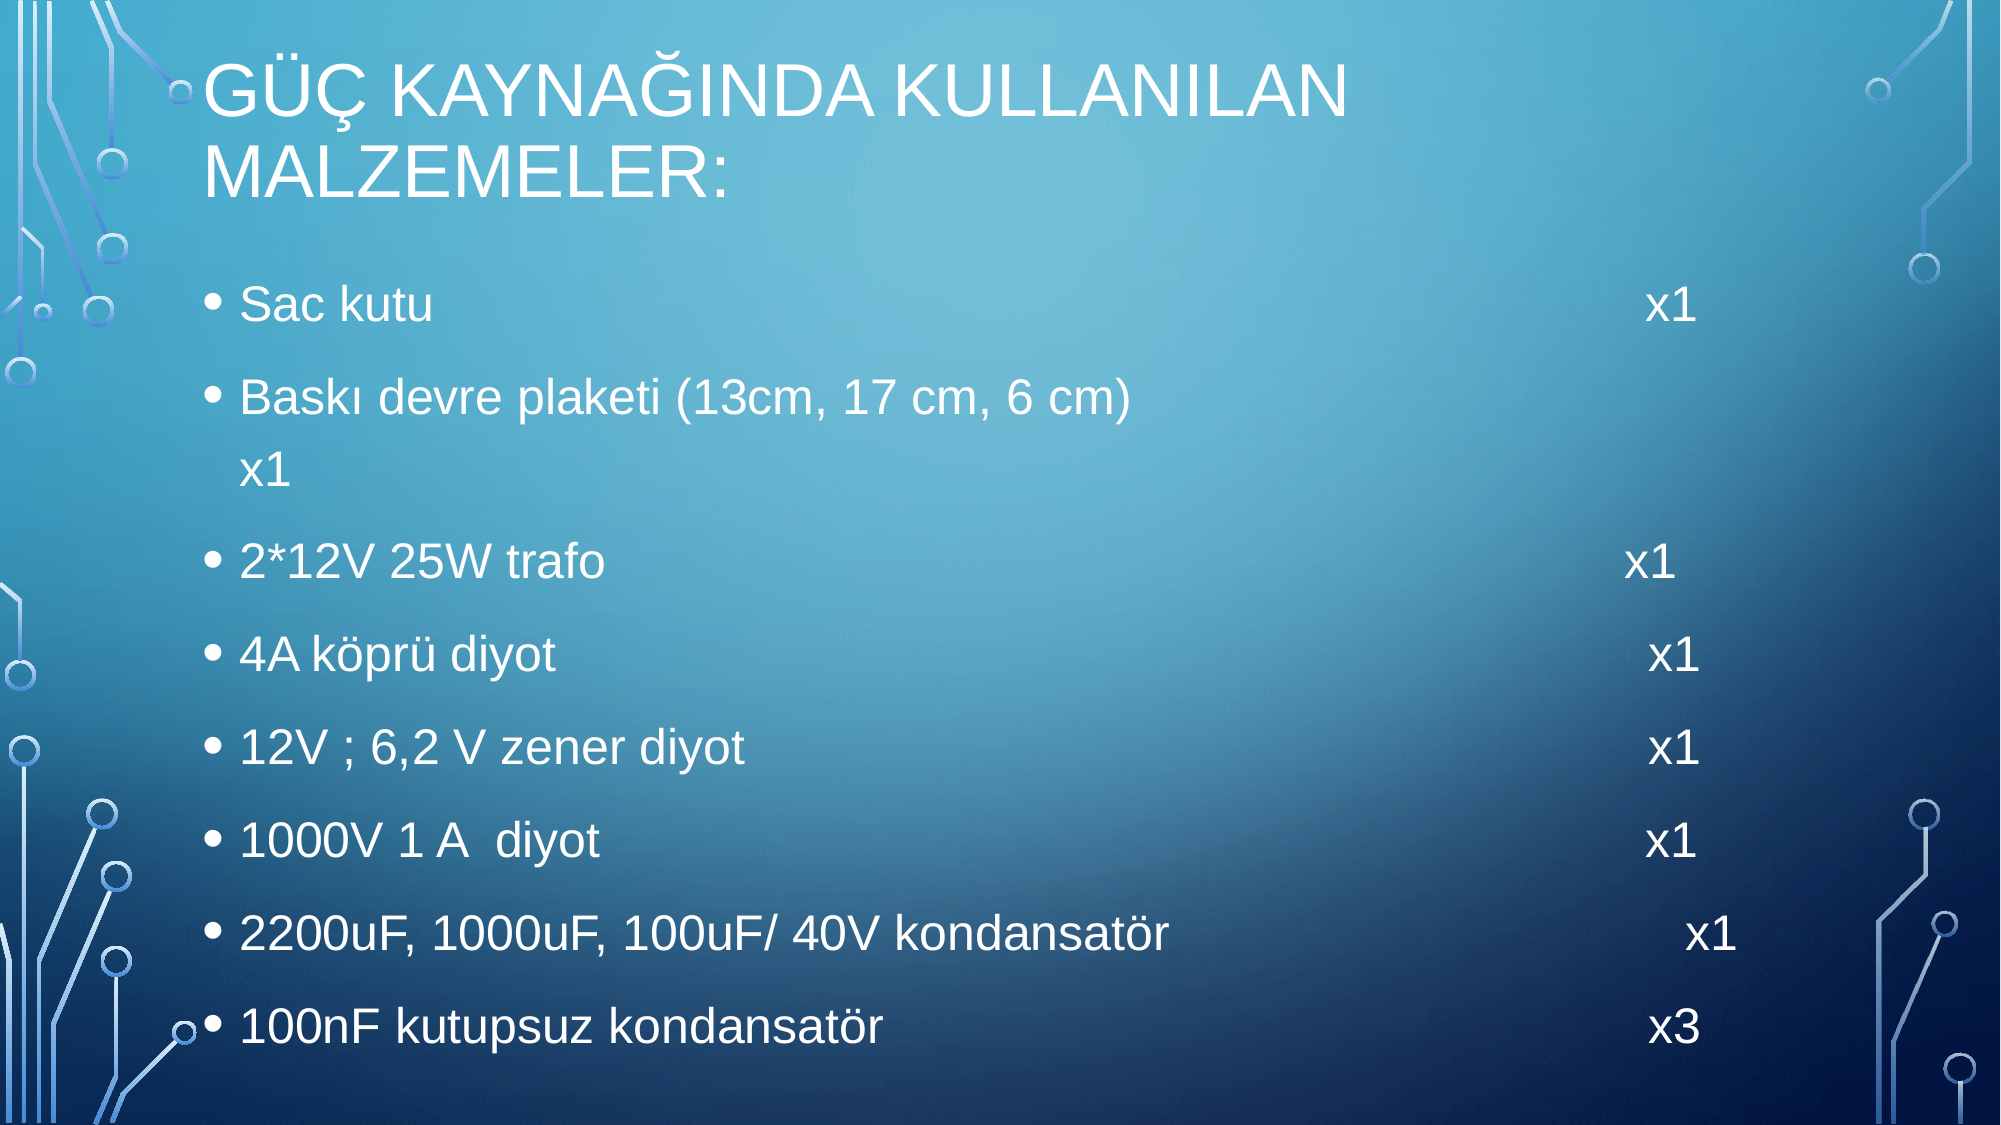

# Güç kaynağında kullanılan Malzemeler:
Sac kutu                                                 				    x1
Baskı devre plaketi (13cm, 17 cm, 6 cm) 			  	    x1
2*12V 25W trafo                                                                         x1
4A köprü diyot                                  			               x1
12V ; 6,2 V zener diyot                     			               x1
1000V 1 A  diyot                                    				    x1
2200uF, 1000uF, 100uF/ 40V kondansatör                                     x1
100nF kutupsuz kondansatör 				               x3